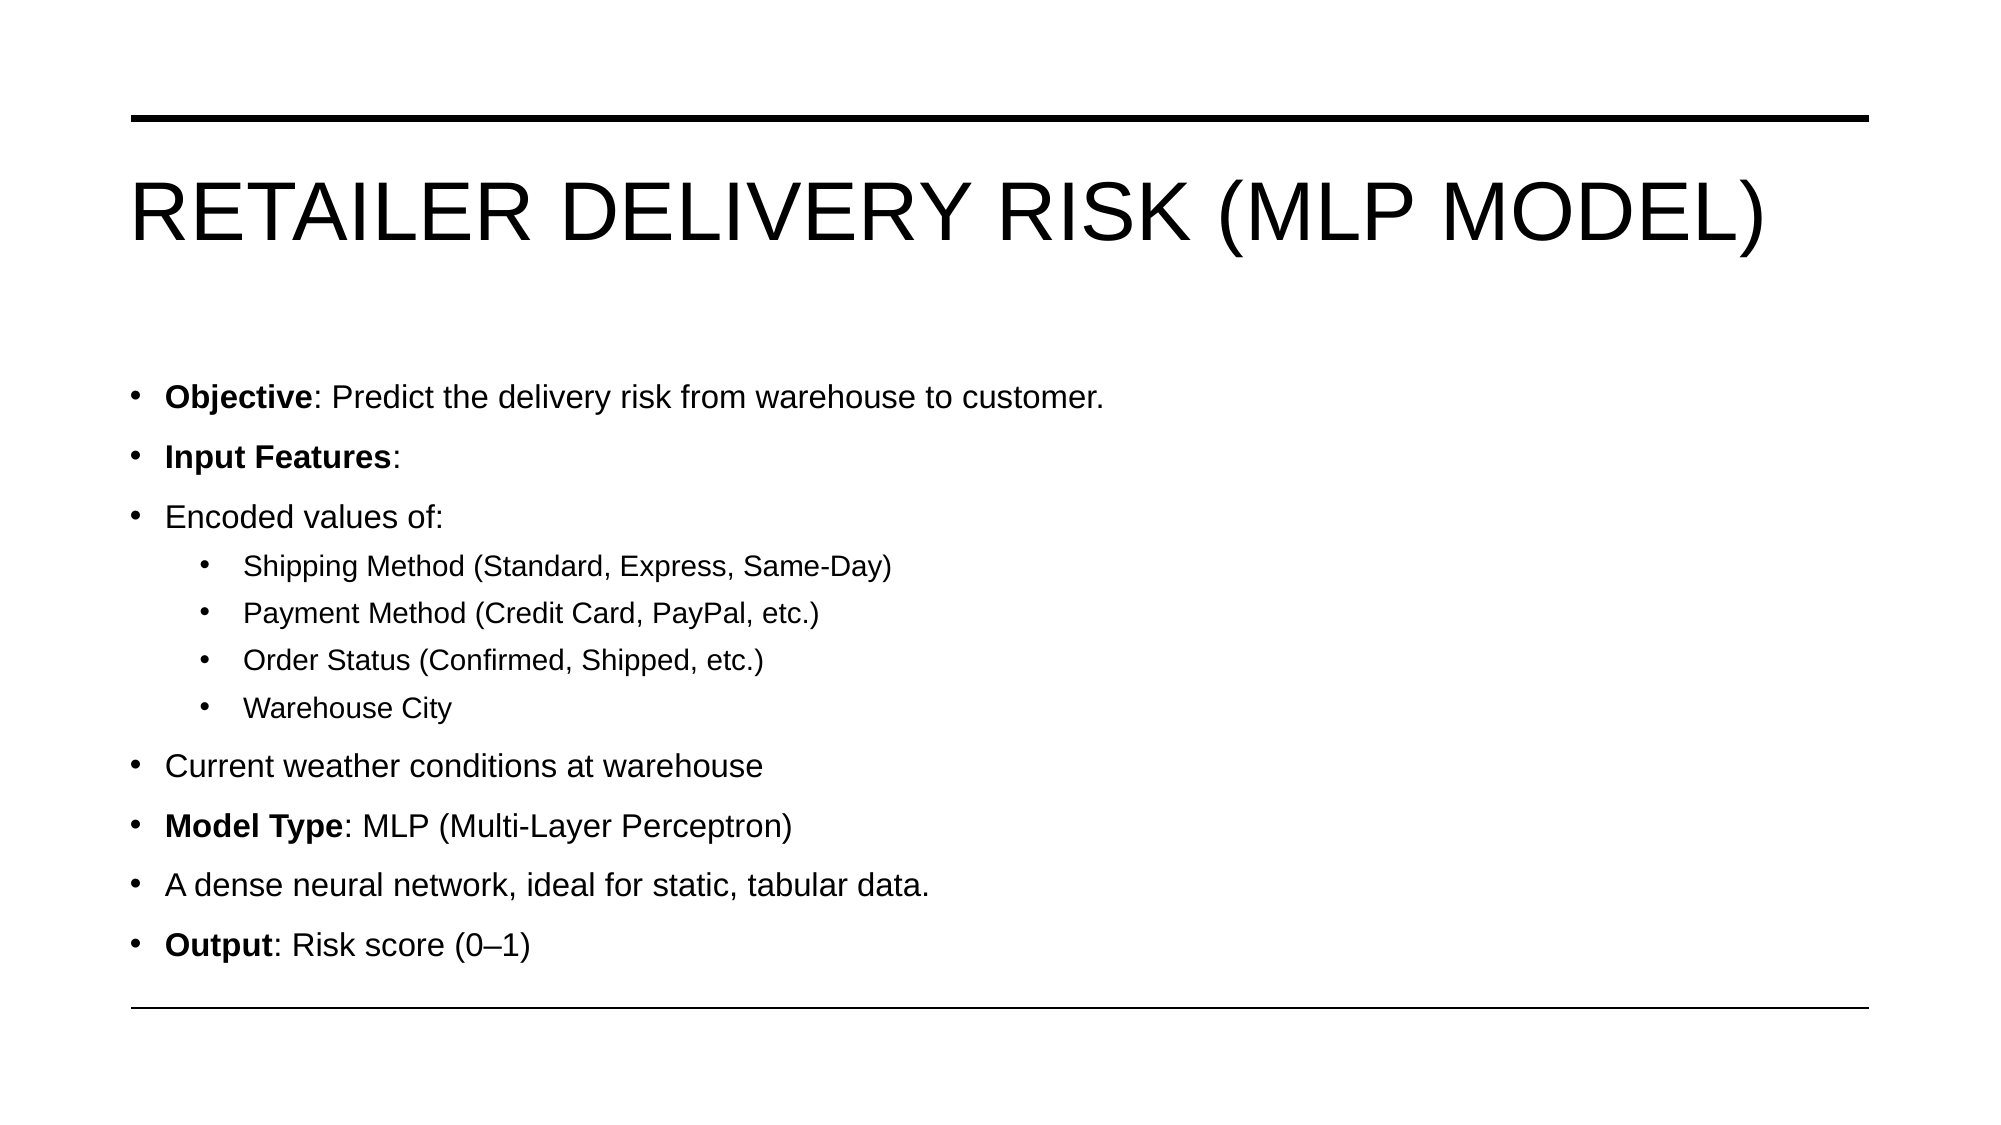

# Retailer Delivery Risk (MLP Model)
Objective: Predict the delivery risk from warehouse to customer.
Input Features:
Encoded values of:
Shipping Method (Standard, Express, Same-Day)
Payment Method (Credit Card, PayPal, etc.)
Order Status (Confirmed, Shipped, etc.)
Warehouse City
Current weather conditions at warehouse
Model Type: MLP (Multi-Layer Perceptron)
A dense neural network, ideal for static, tabular data.
Output: Risk score (0–1)